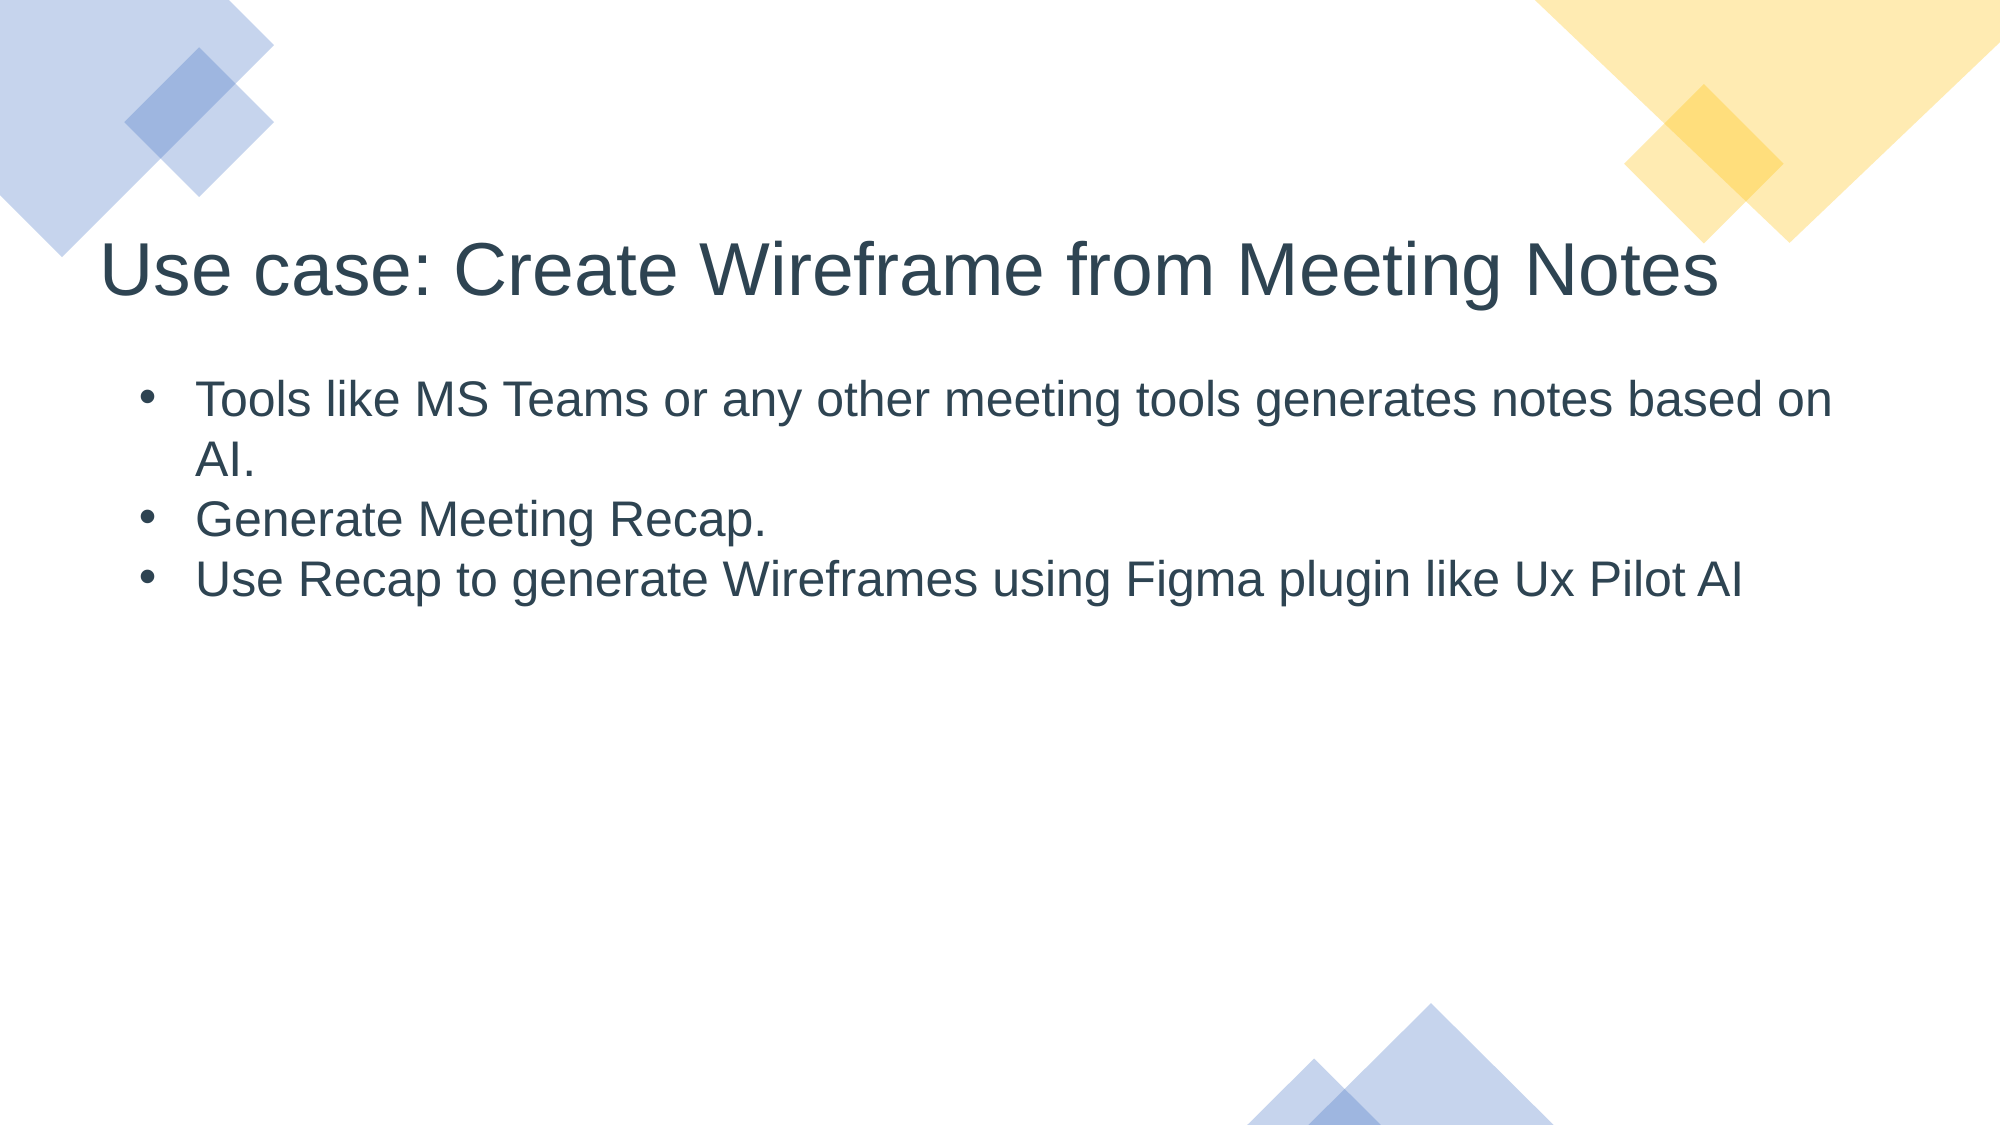

Use case: Create Wireframe from Meeting Notes
Tools like MS Teams or any other meeting tools generates notes based on AI.
Generate Meeting Recap.
Use Recap to generate Wireframes using Figma plugin like Ux Pilot AI